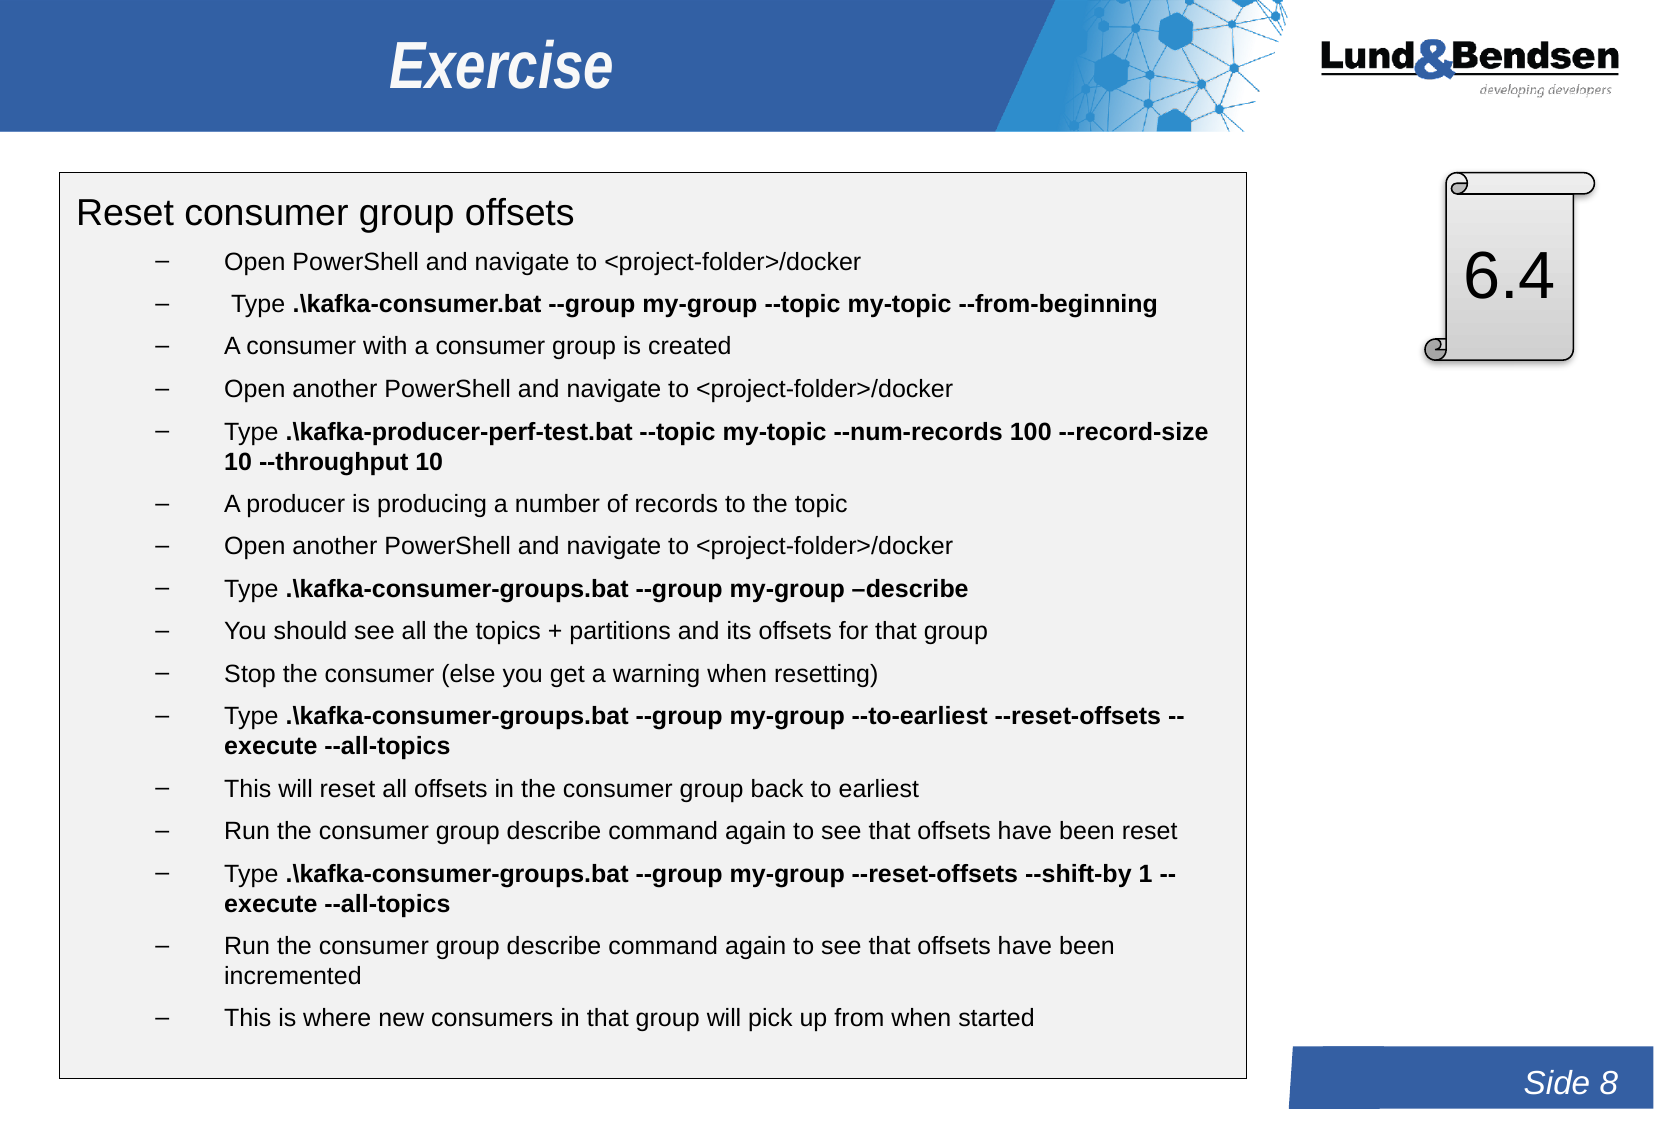

# Exercise
Reset consumer group offsets
Open PowerShell and navigate to <project-folder>/docker
 Type .\kafka-consumer.bat --group my-group --topic my-topic --from-beginning
A consumer with a consumer group is created
Open another PowerShell and navigate to <project-folder>/docker
Type .\kafka-producer-perf-test.bat --topic my-topic --num-records 100 --record-size 10 --throughput 10
A producer is producing a number of records to the topic
Open another PowerShell and navigate to <project-folder>/docker
Type .\kafka-consumer-groups.bat --group my-group –describe
You should see all the topics + partitions and its offsets for that group
Stop the consumer (else you get a warning when resetting)
Type .\kafka-consumer-groups.bat --group my-group --to-earliest --reset-offsets --execute --all-topics
This will reset all offsets in the consumer group back to earliest
Run the consumer group describe command again to see that offsets have been reset
Type .\kafka-consumer-groups.bat --group my-group --reset-offsets --shift-by 1 --execute --all-topics
Run the consumer group describe command again to see that offsets have been incremented
This is where new consumers in that group will pick up from when started

6.4